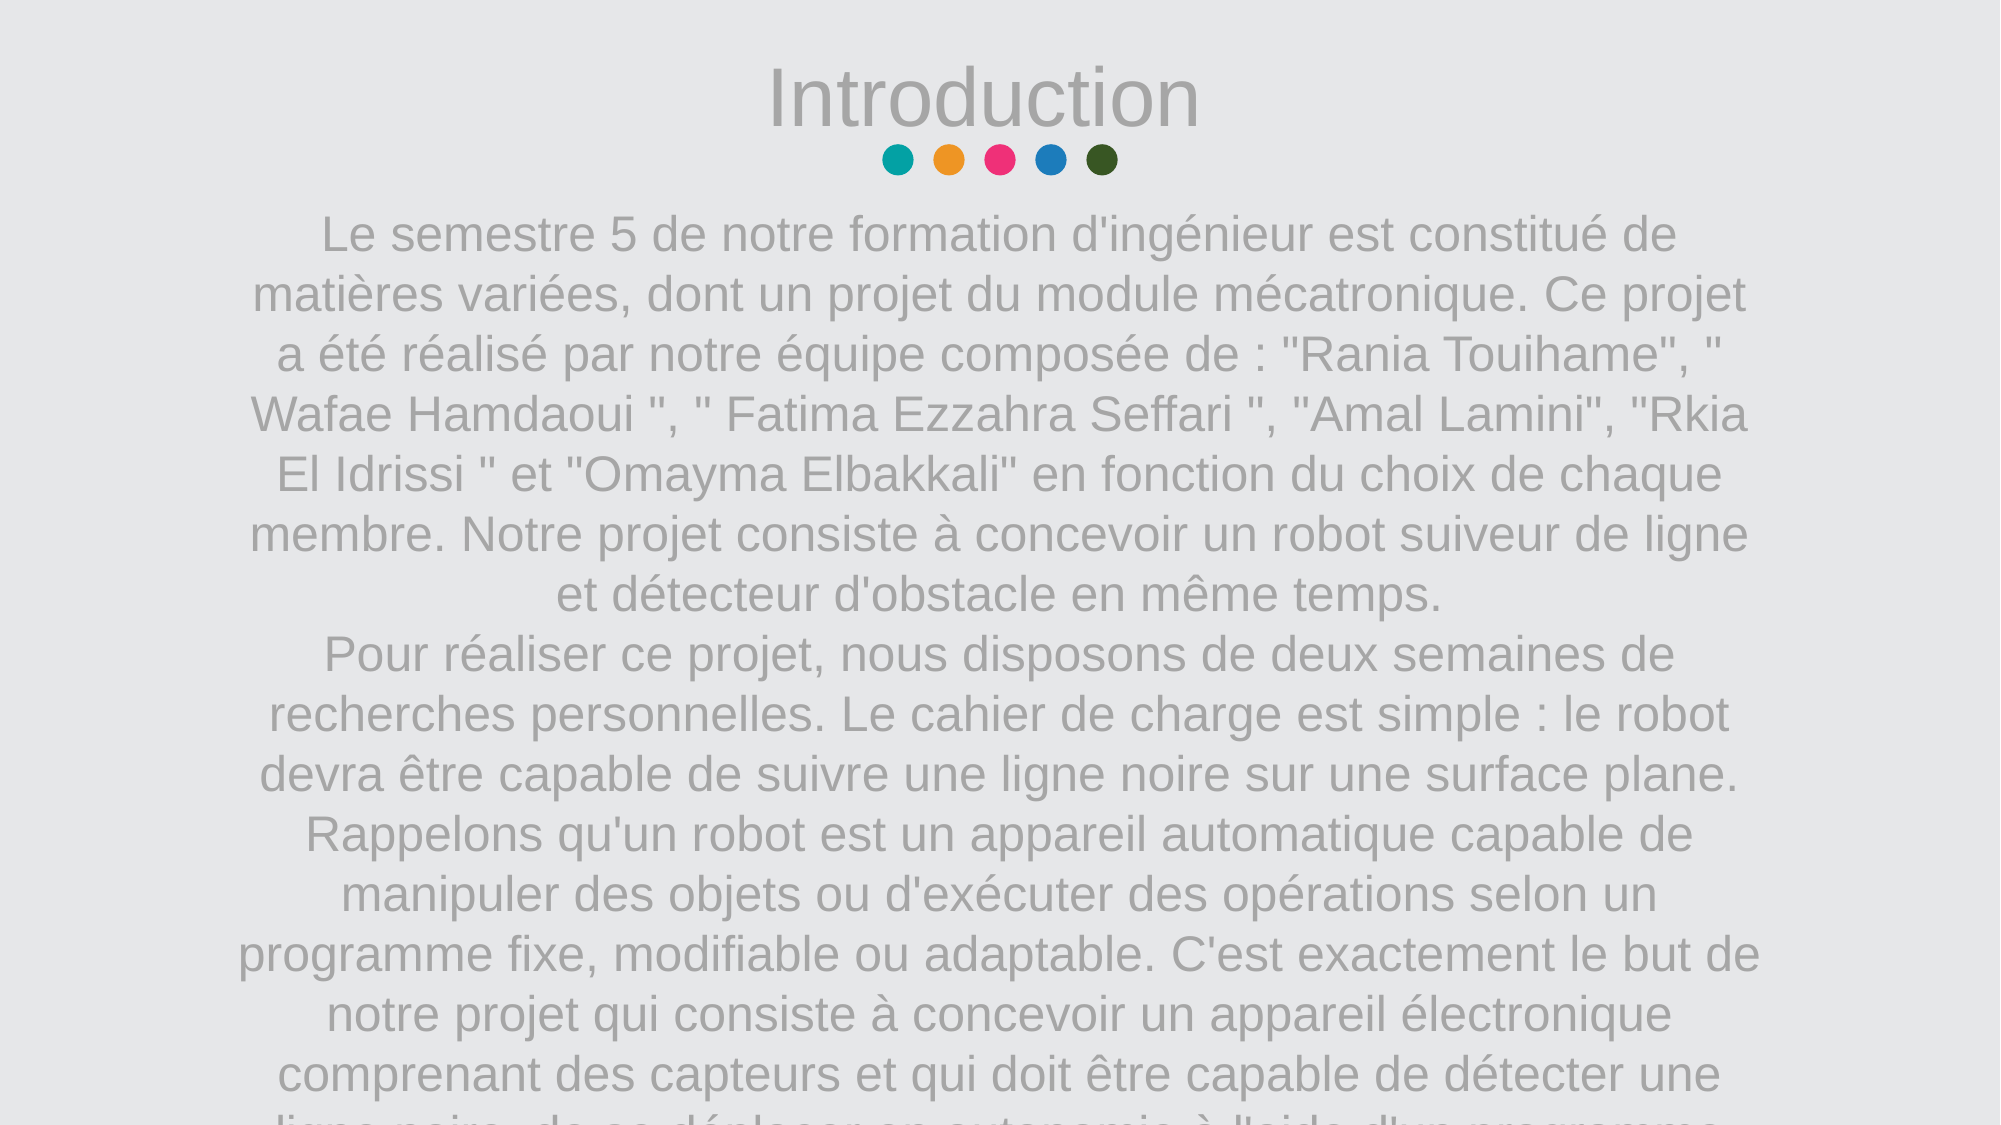

Introduction

Le semestre 5 de notre formation d'ingénieur est constitué de matières variées, dont un projet du module mécatronique. Ce projet a été réalisé par notre équipe composée de : "Rania Touihame", " Wafae Hamdaoui ", " Fatima Ezzahra Seffari ", "Amal Lamini", "Rkia El Idrissi " et "Omayma Elbakkali" en fonction du choix de chaque membre. Notre projet consiste à concevoir un robot suiveur de ligne et détecteur d'obstacle en même temps.
Pour réaliser ce projet, nous disposons de deux semaines de recherches personnelles. Le cahier de charge est simple : le robot devra être capable de suivre une ligne noire sur une surface plane. Rappelons qu'un robot est un appareil automatique capable de manipuler des objets ou d'exécuter des opérations selon un programme fixe, modifiable ou adaptable. C'est exactement le but de notre projet qui consiste à concevoir un appareil électronique comprenant des capteurs et qui doit être capable de détecter une ligne noire, de se déplacer en autonomie à l'aide d'un programme informatique, en évitant les obstacles.